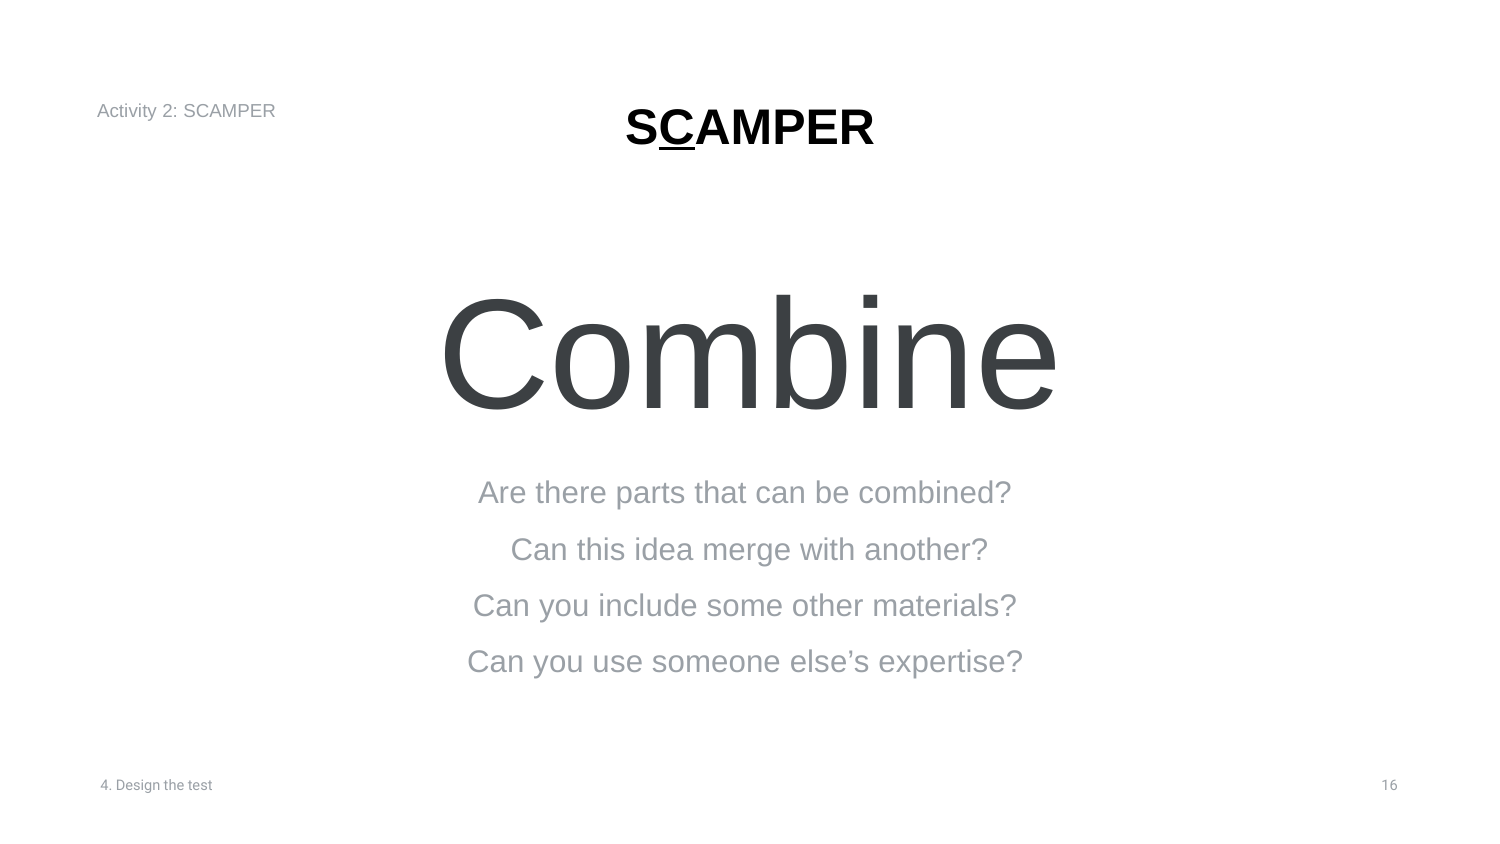

Activity 2: SCAMPER
SCAMPER

# Combine
Are there parts that can be combined?
Can this idea merge with another?
Can you include some other materials?
Can you use someone else’s expertise?
4. Design the test
16